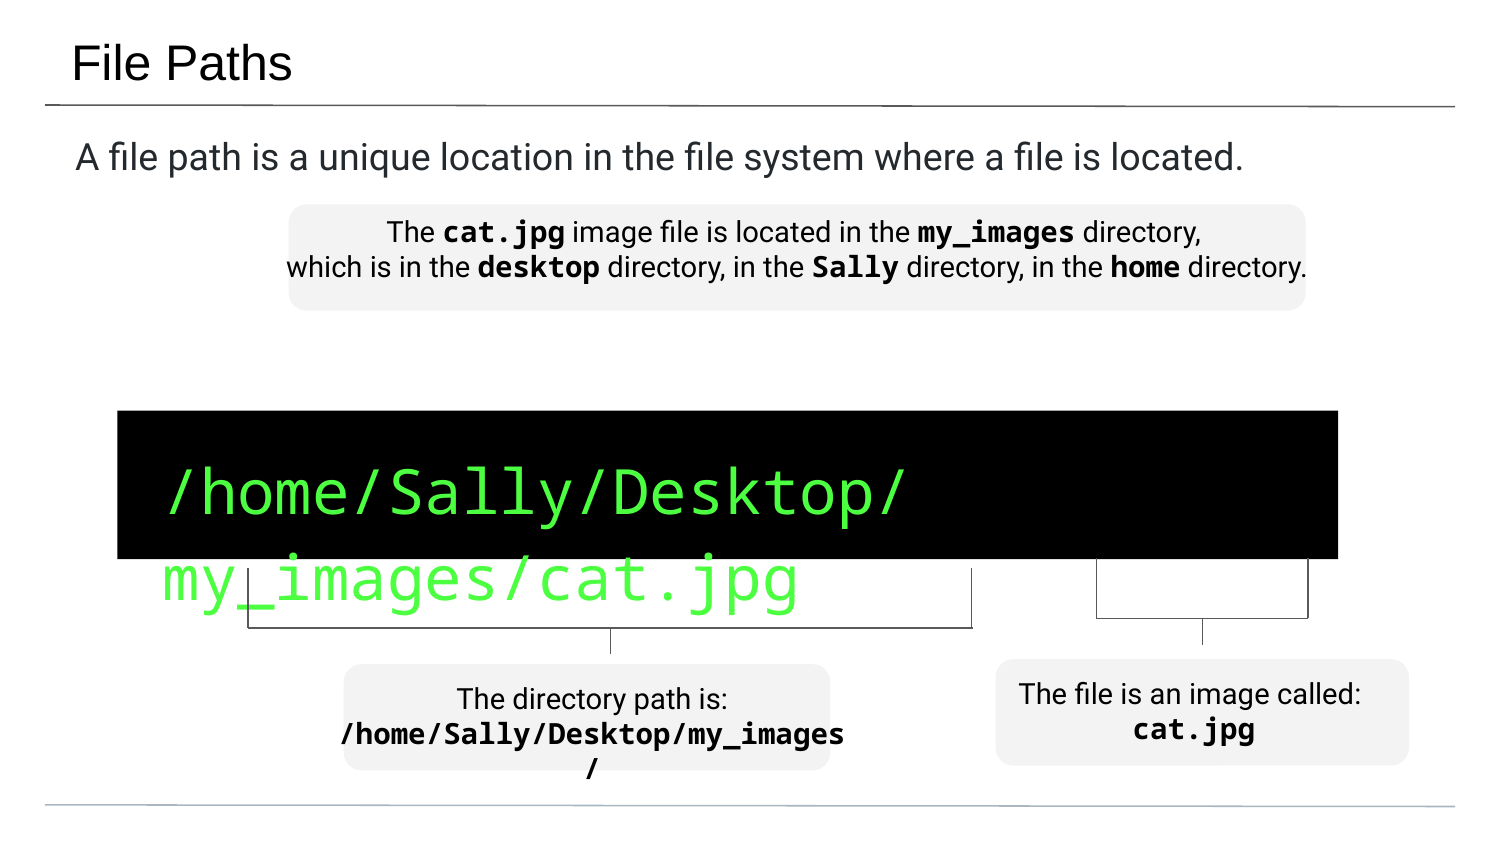

# File Paths
A file path is a unique location in the file system where a file is located.

The cat.jpg image file is located in the my_images directory,
which is in the desktop directory, in the Sally directory, in the home directory.
/home/Sally/Desktop/my_images/cat.jpg

The file is an image called:
cat.jpg
The directory path is: /home/Sally/Desktop/my_images/